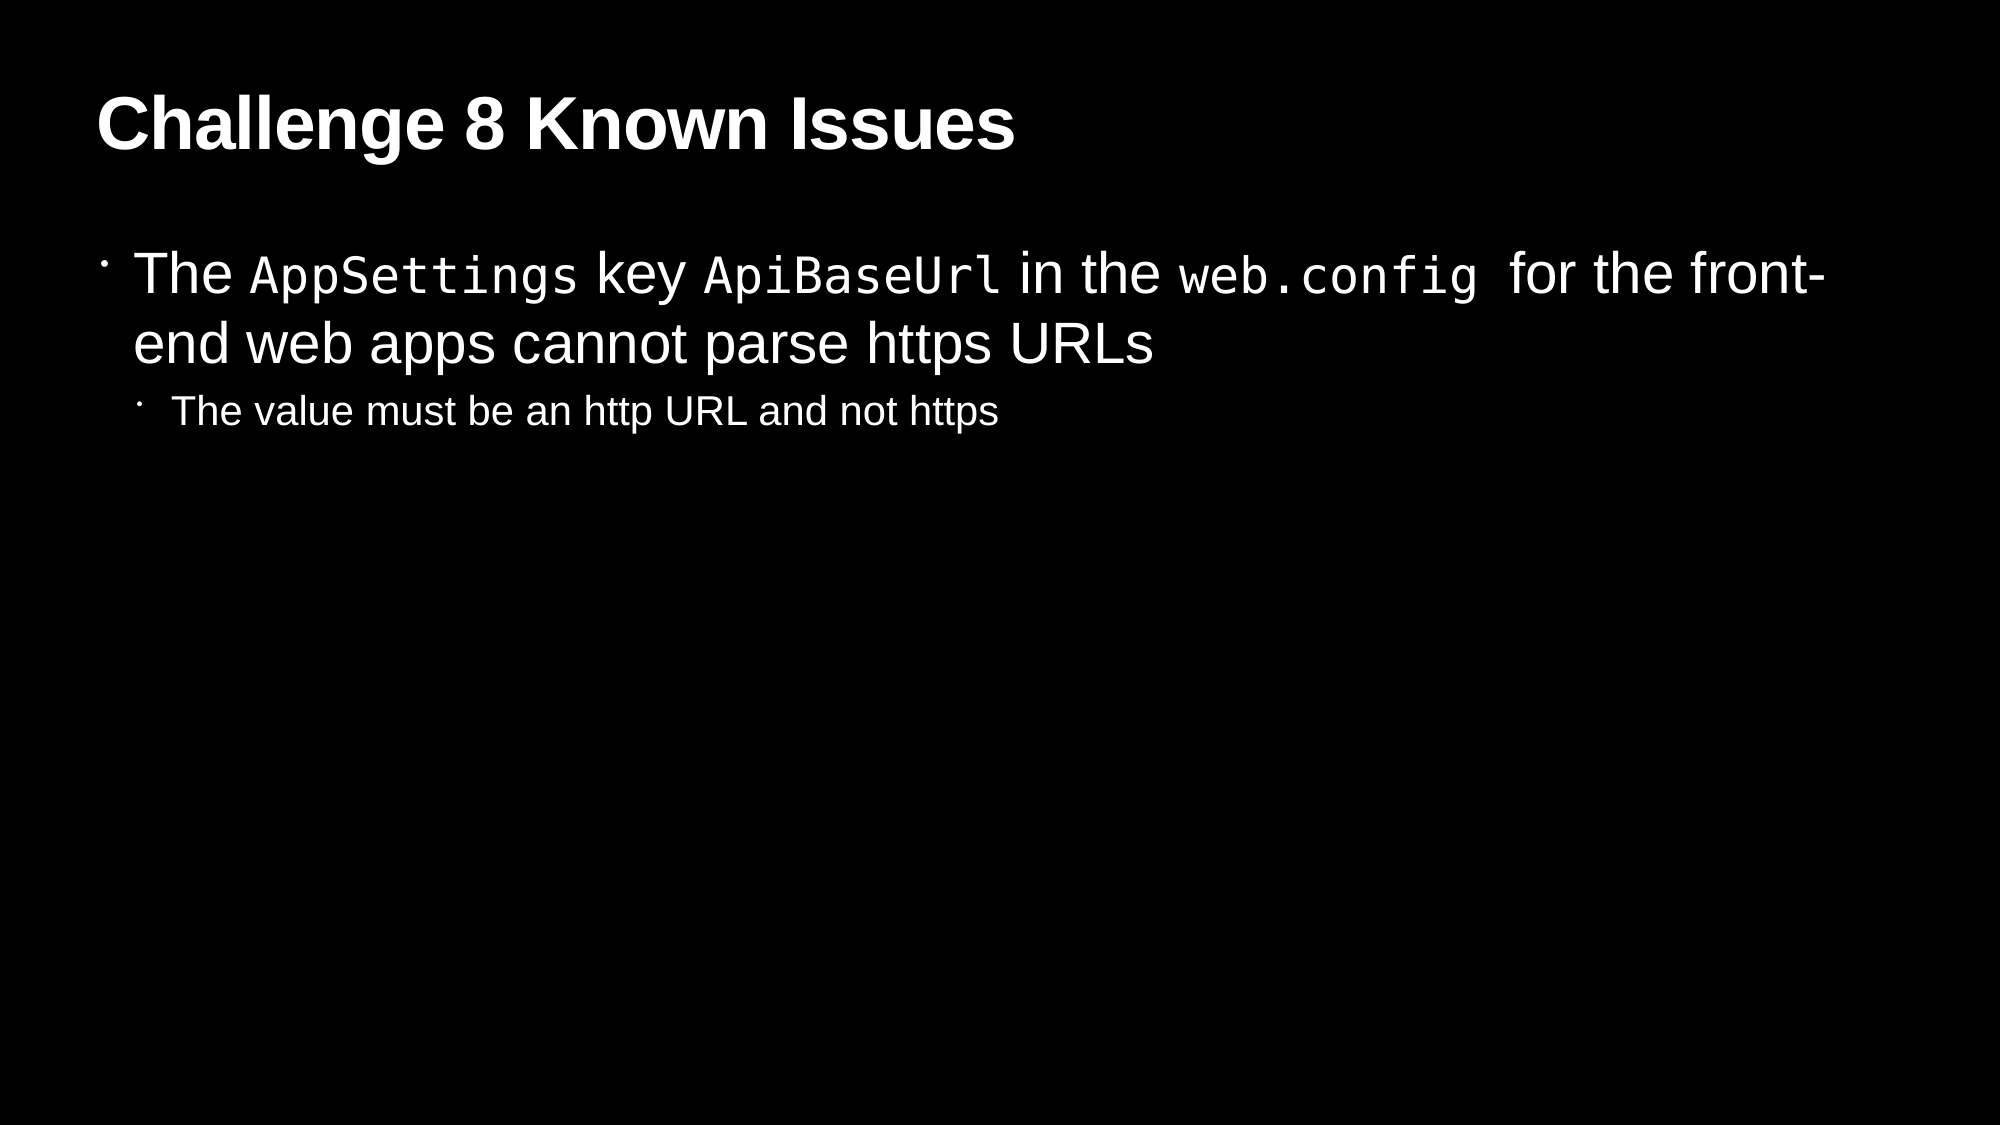

# Challenge 8 Known Issues
The AppSettings key ApiBaseUrl in the web.config for the front-end web apps cannot parse https URLs
The value must be an http URL and not https